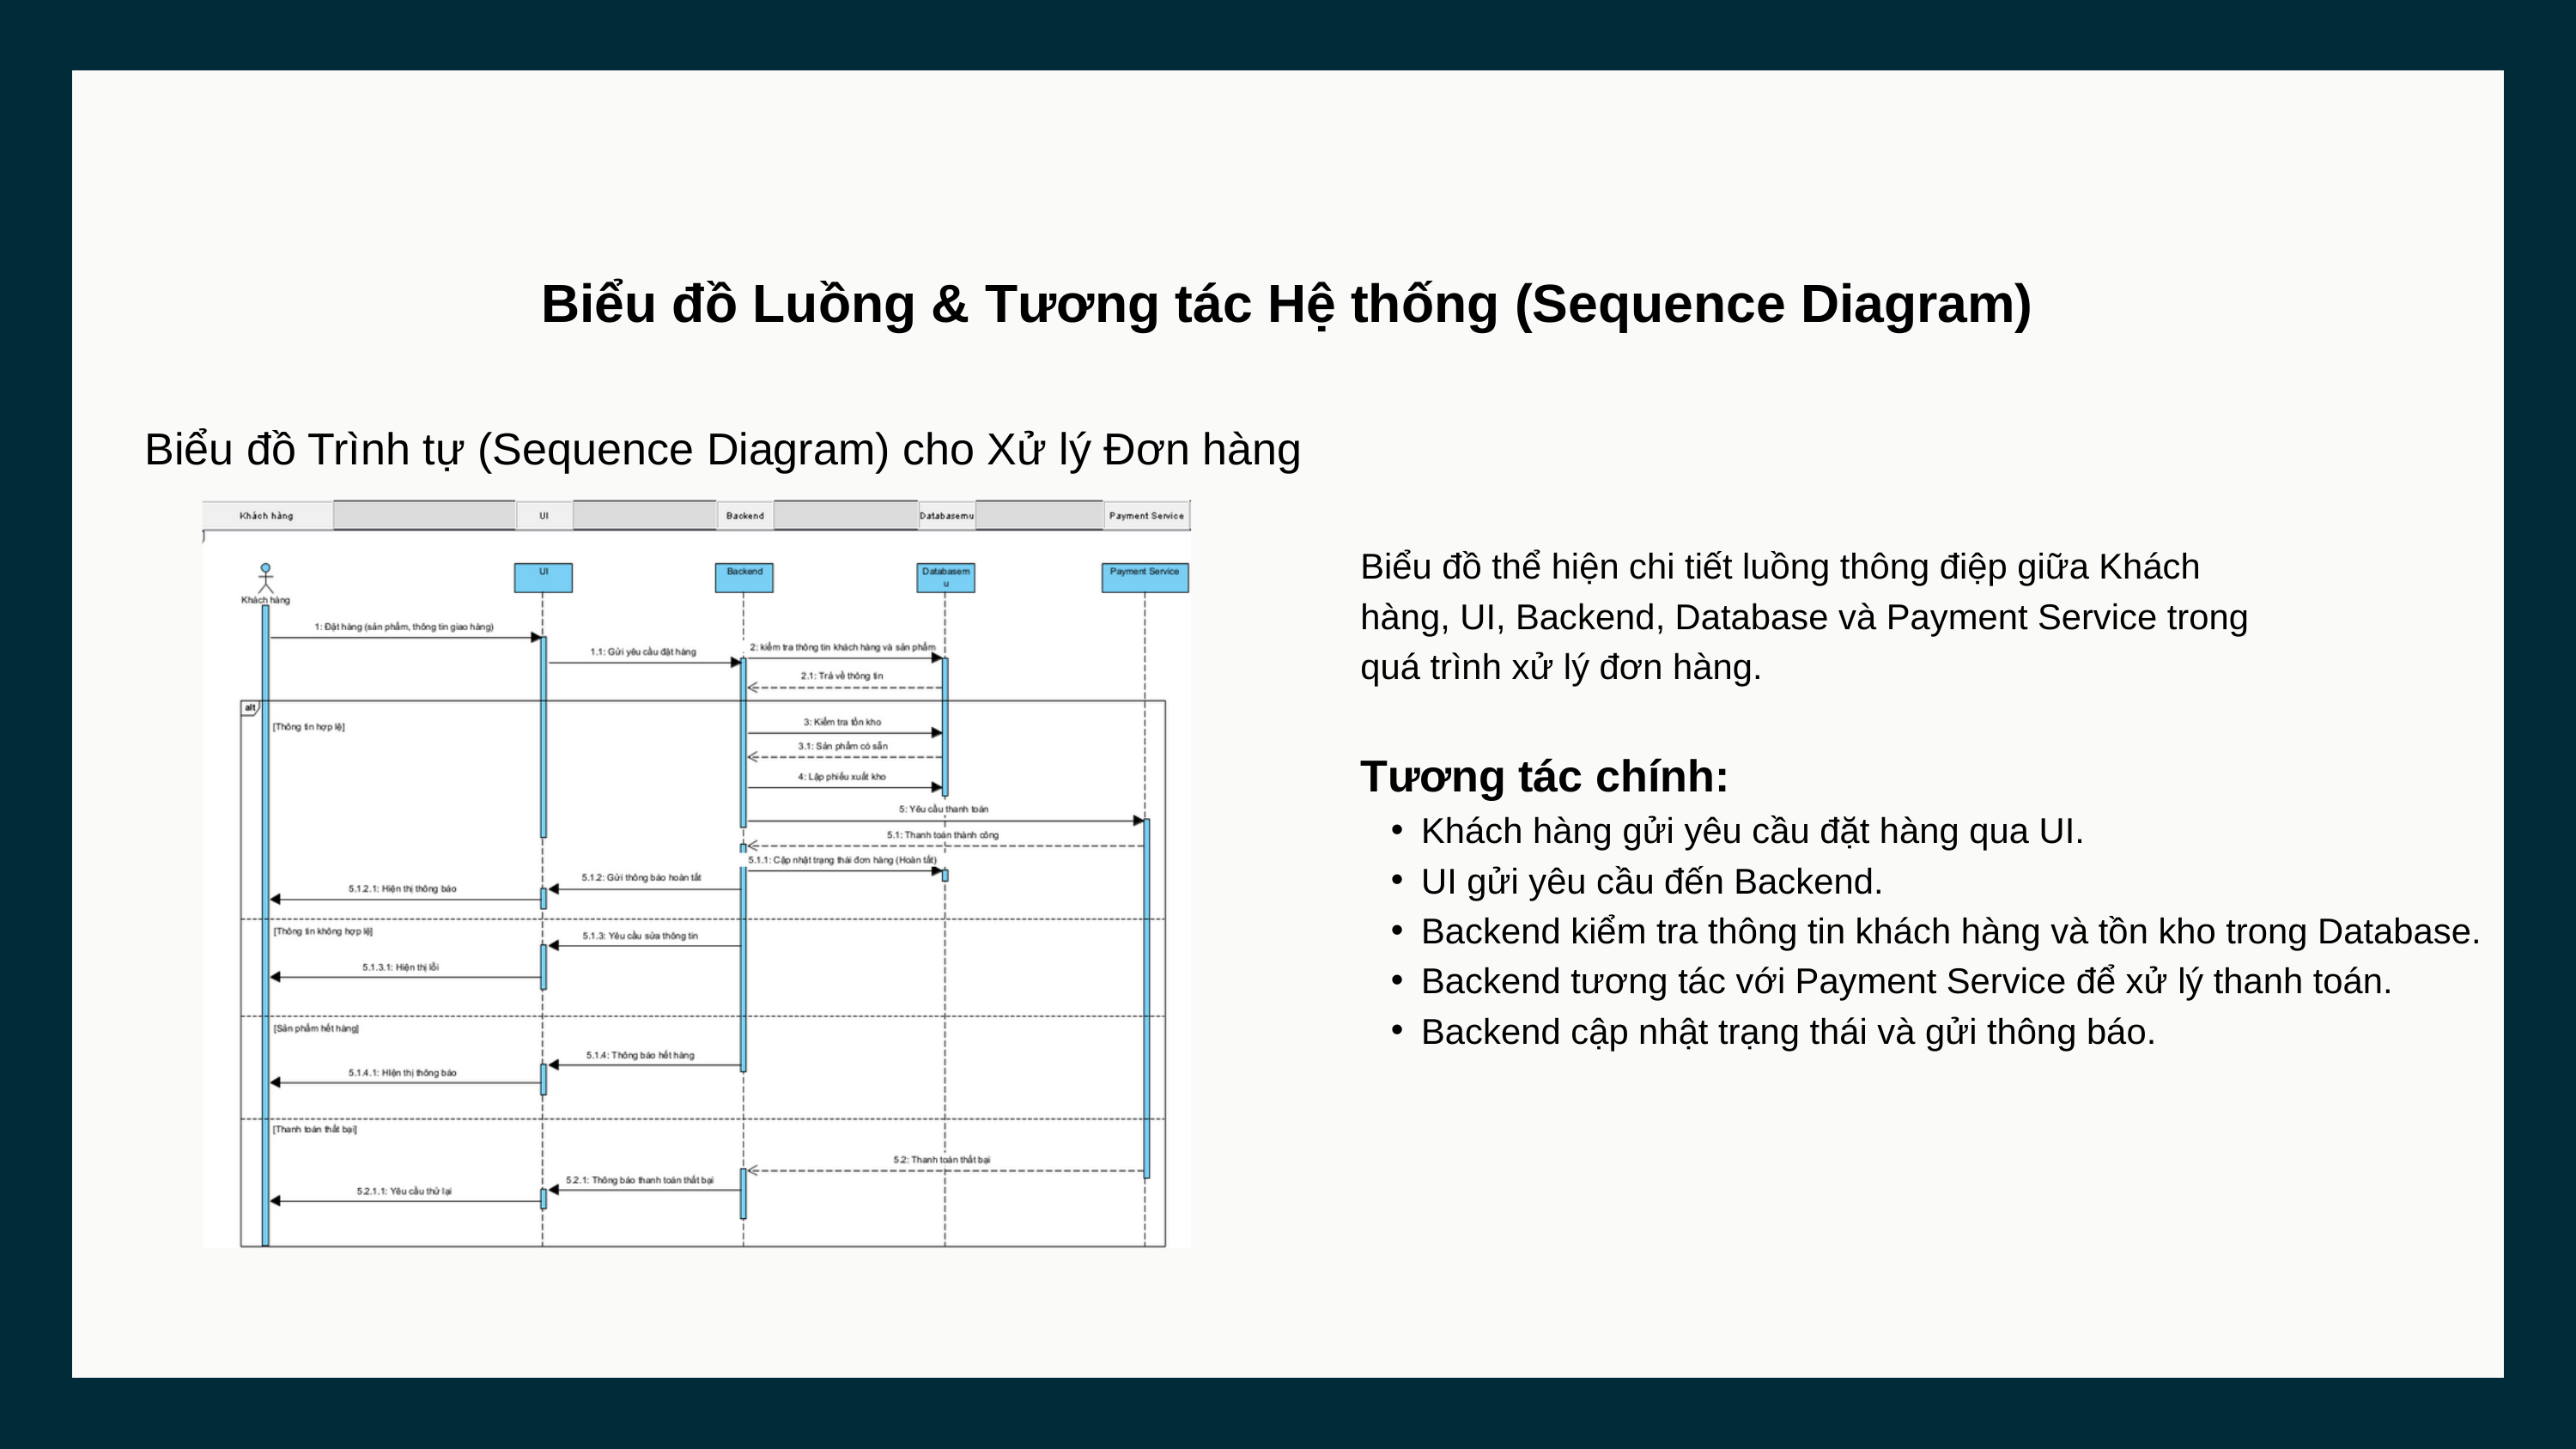

Biểu đồ Luồng & Tương tác Hệ thống (Sequence Diagram)
Biểu đồ Trình tự (Sequence Diagram) cho Xử lý Đơn hàng

Biểu đồ thể hiện chi tiết luồng thông điệp giữa Khách hàng, UI, Backend, Database và Payment Service trong quá trình xử lý đơn hàng.
Tương tác chính:
Khách hàng gửi yêu cầu đặt hàng qua UI.
UI gửi yêu cầu đến Backend.
Backend kiểm tra thông tin khách hàng và tồn kho trong Database.
Backend tương tác với Payment Service để xử lý thanh toán.
Backend cập nhật trạng thái và gửi thông báo.